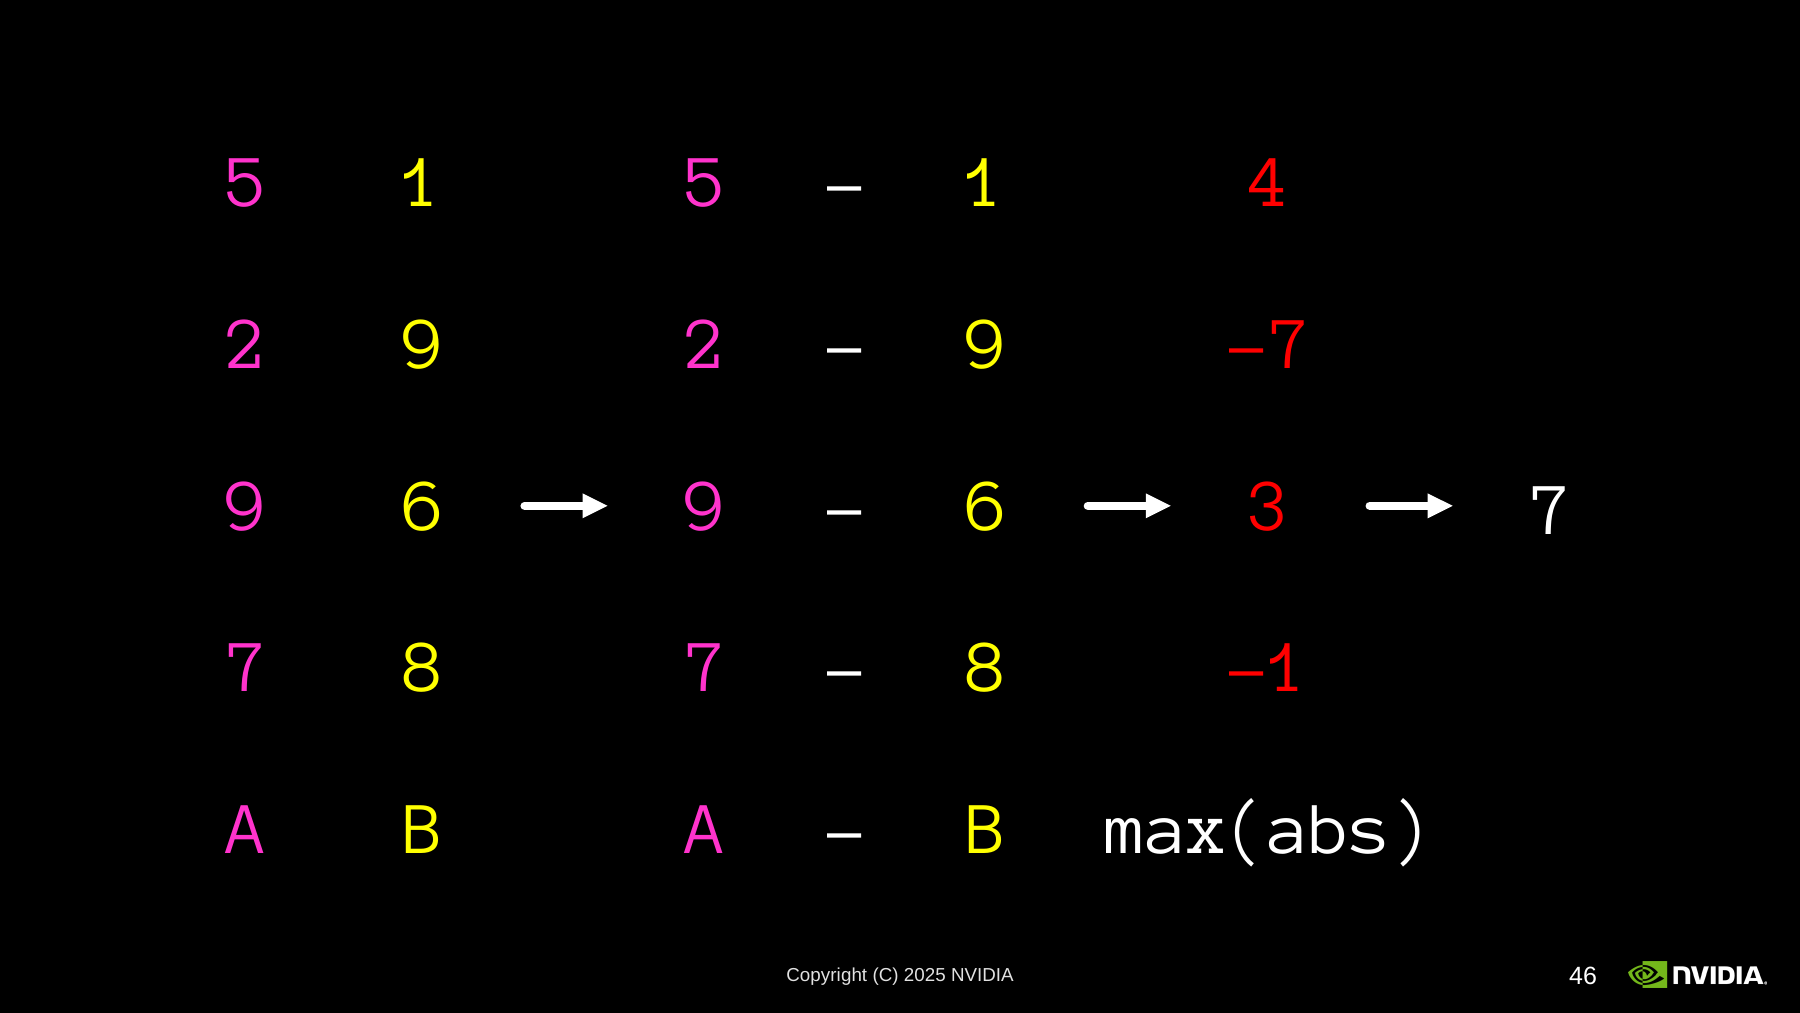

5

2

9

7

A
1

9

6

8

B
5

2

9

7

A
-

-

-

-

-
1

9

6

8

B
4

-7

3

-1

max(abs)

7

Copyright (C) 2025 NVIDIA
46